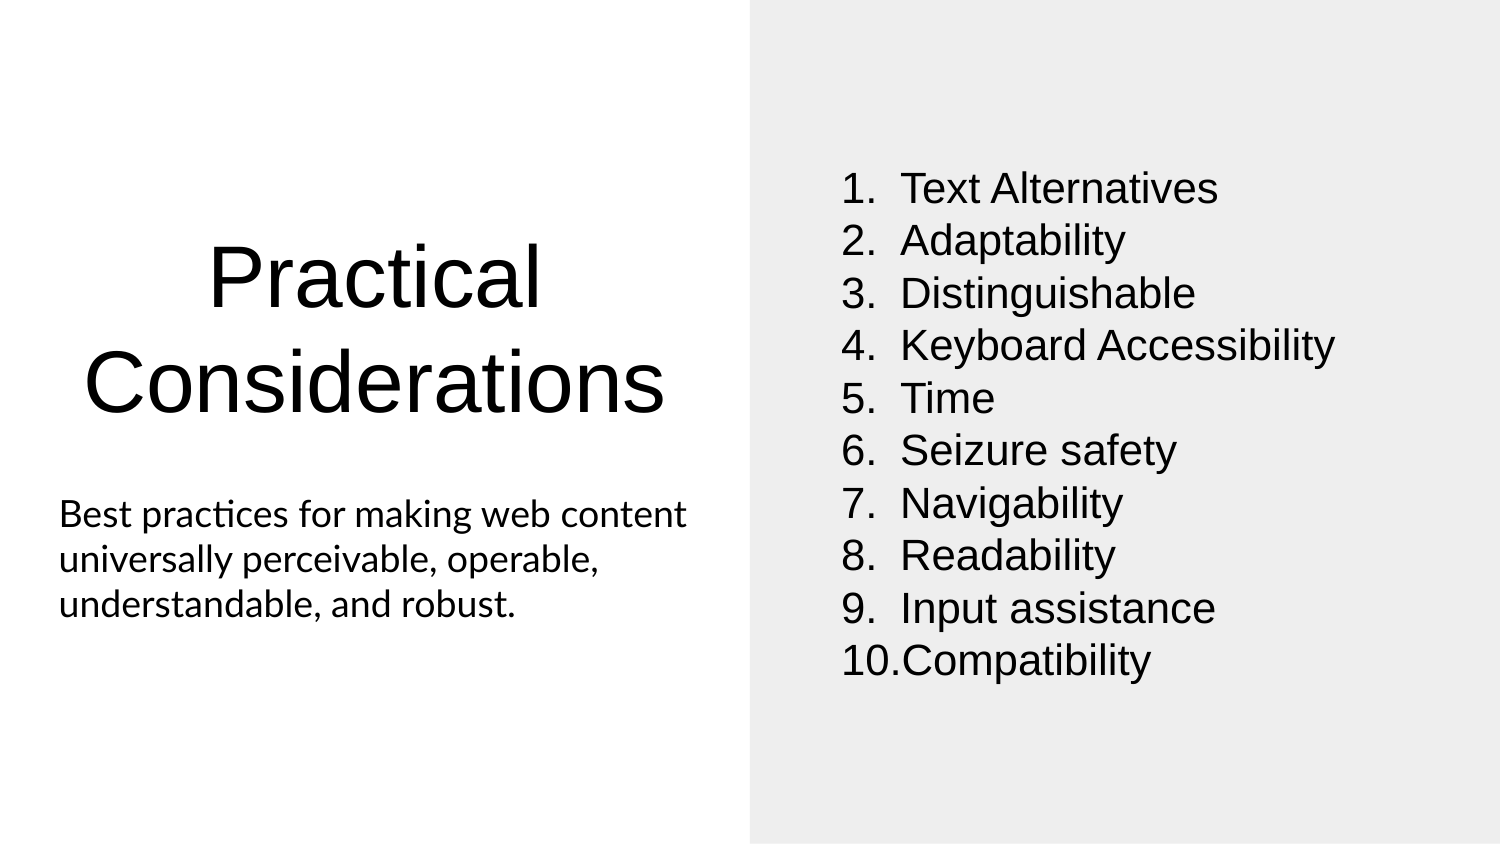

Text Alternatives
Adaptability
Distinguishable
Keyboard Accessibility
Time
Seizure safety
Navigability
Readability
Input assistance
Compatibility
# Practical Considerations

Best practices for making web content universally perceivable, operable, understandable, and robust.